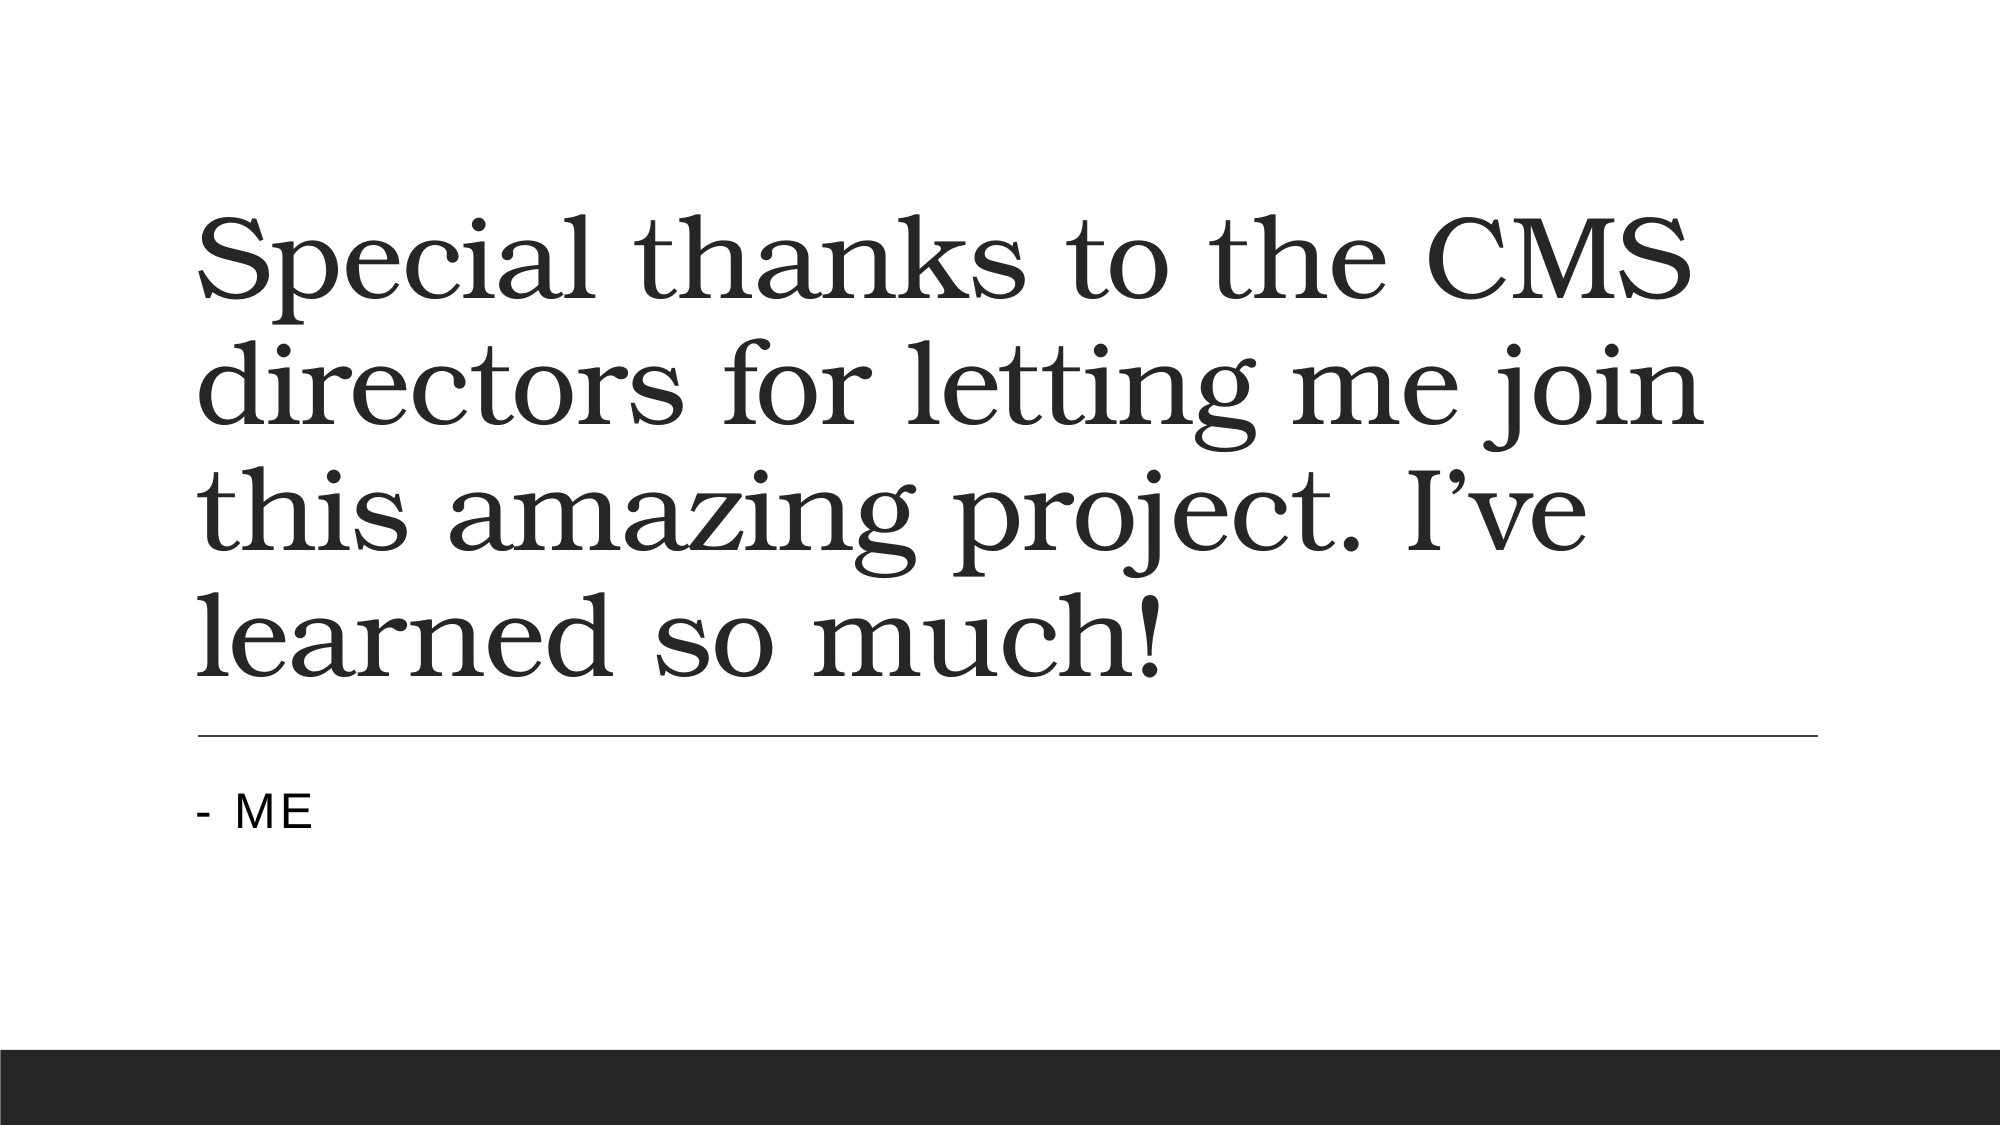

# Special thanks to the CMS directors for letting me join this amazing project. I’ve learned so much!
- me